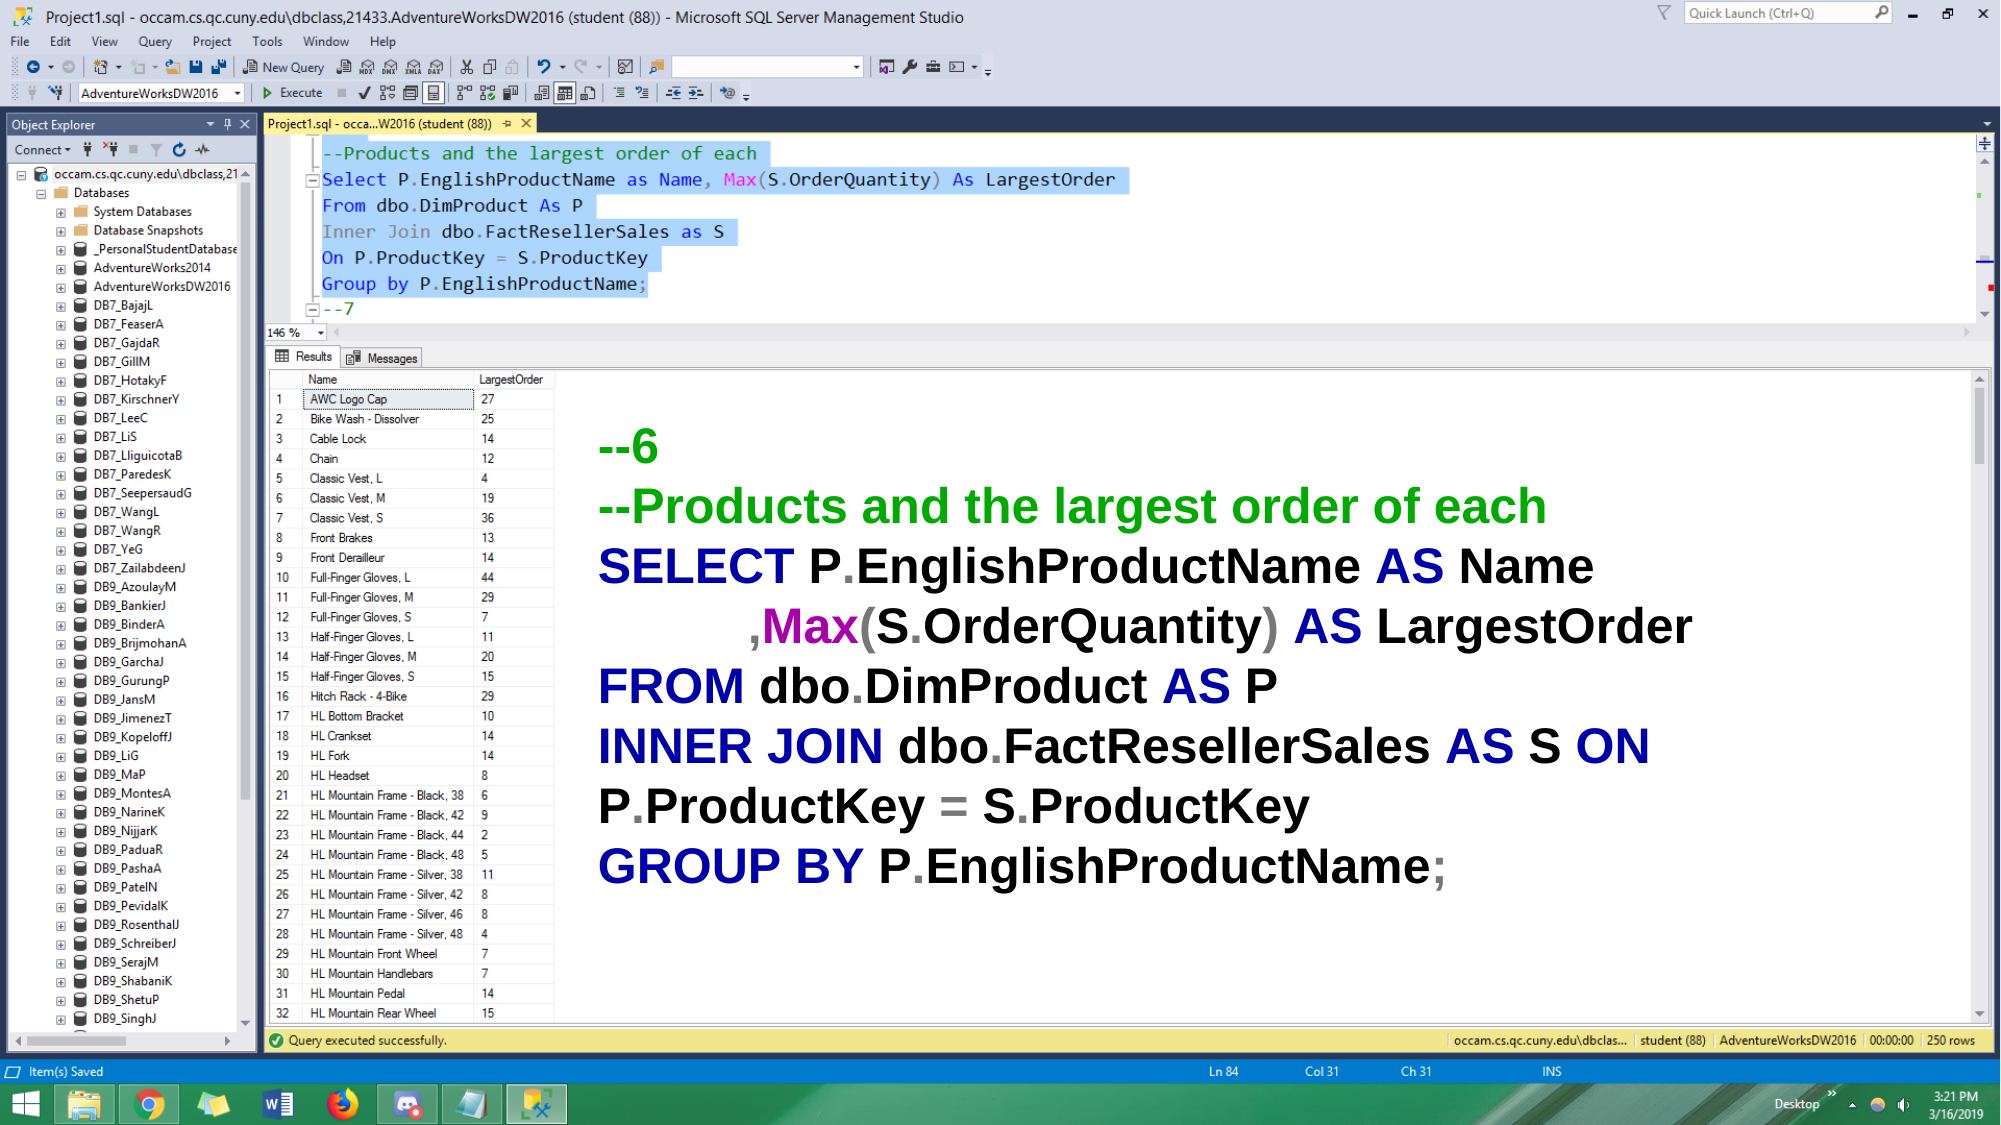

# --6
--Products and the largest order of each
SELECT P.EnglishProductName AS Name
	,Max(S.OrderQuantity) AS LargestOrder
FROM dbo.DimProduct AS P
INNER JOIN dbo.FactResellerSales AS S ON P.ProductKey = S.ProductKey
GROUP BY P.EnglishProductName;